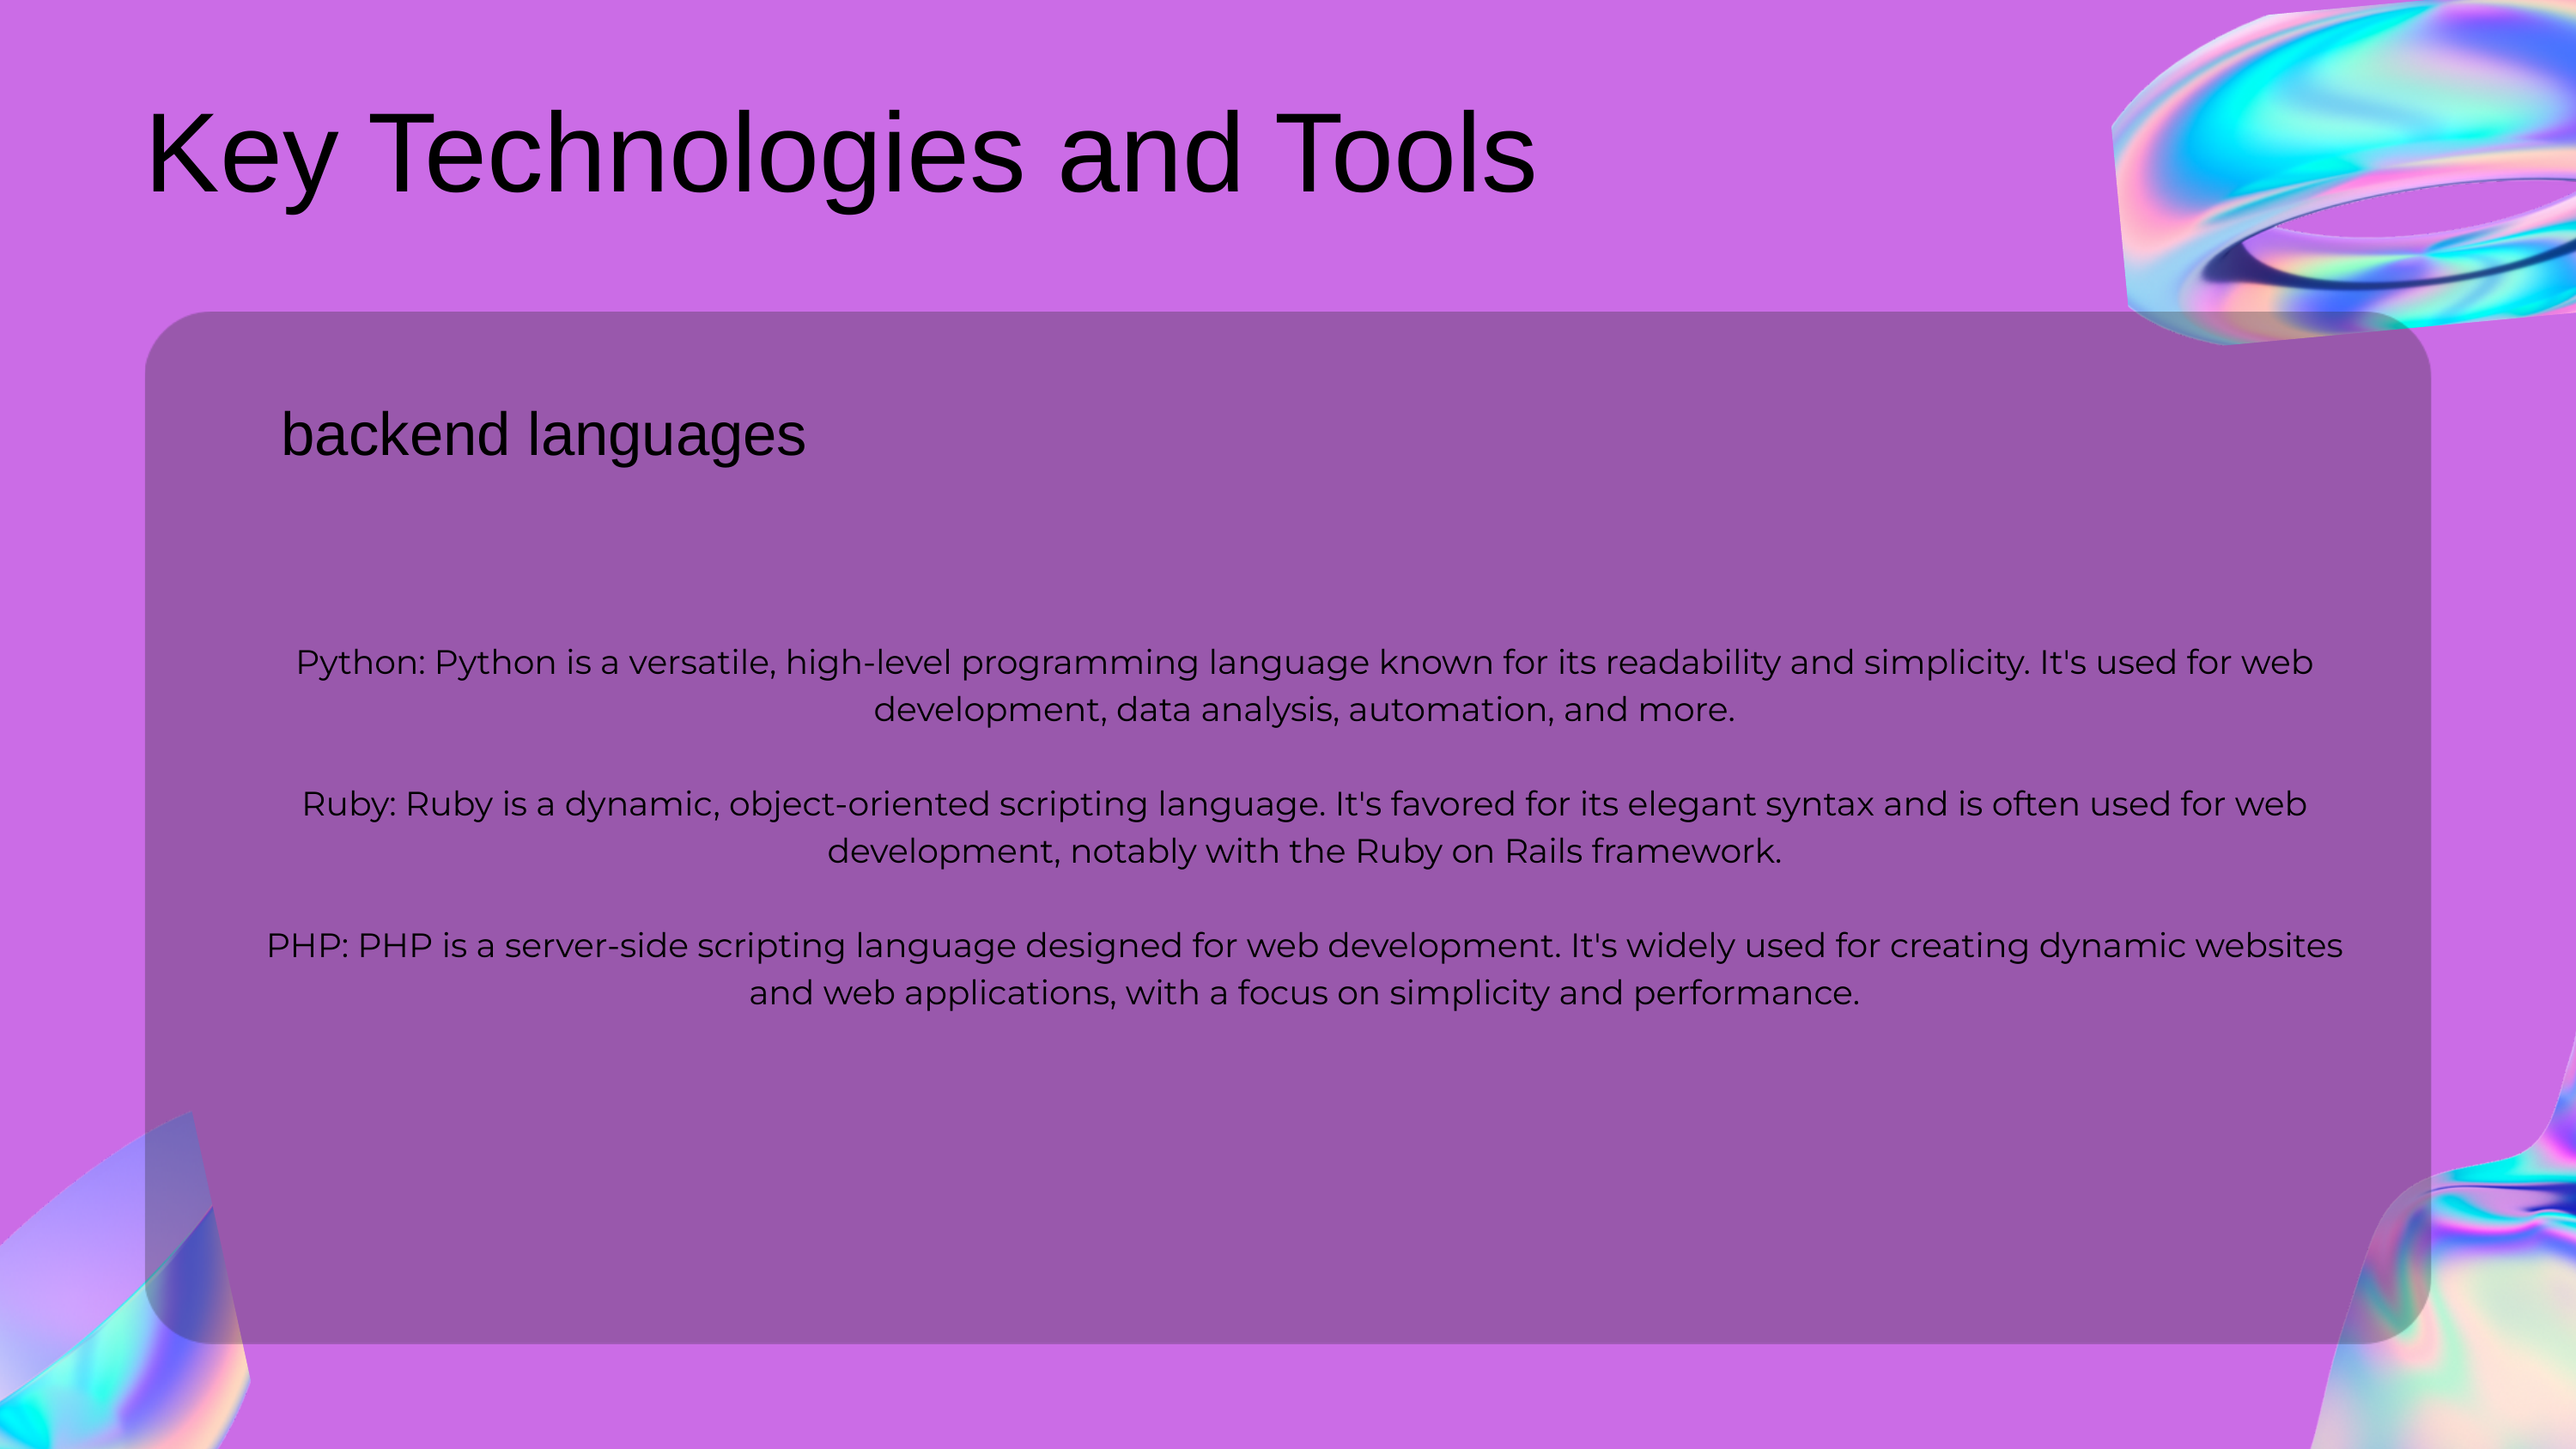

Key Technologies and Tools

backend languages
Python: Python is a versatile, high-level programming language known for its readability and simplicity. It's used for web development, data analysis, automation, and more.

Ruby: Ruby is a dynamic, object-oriented scripting language. It's favored for its elegant syntax and is often used for web development, notably with the Ruby on Rails framework.

PHP: PHP is a server-side scripting language designed for web development. It's widely used for creating dynamic websites and web applications, with a focus on simplicity and performance.